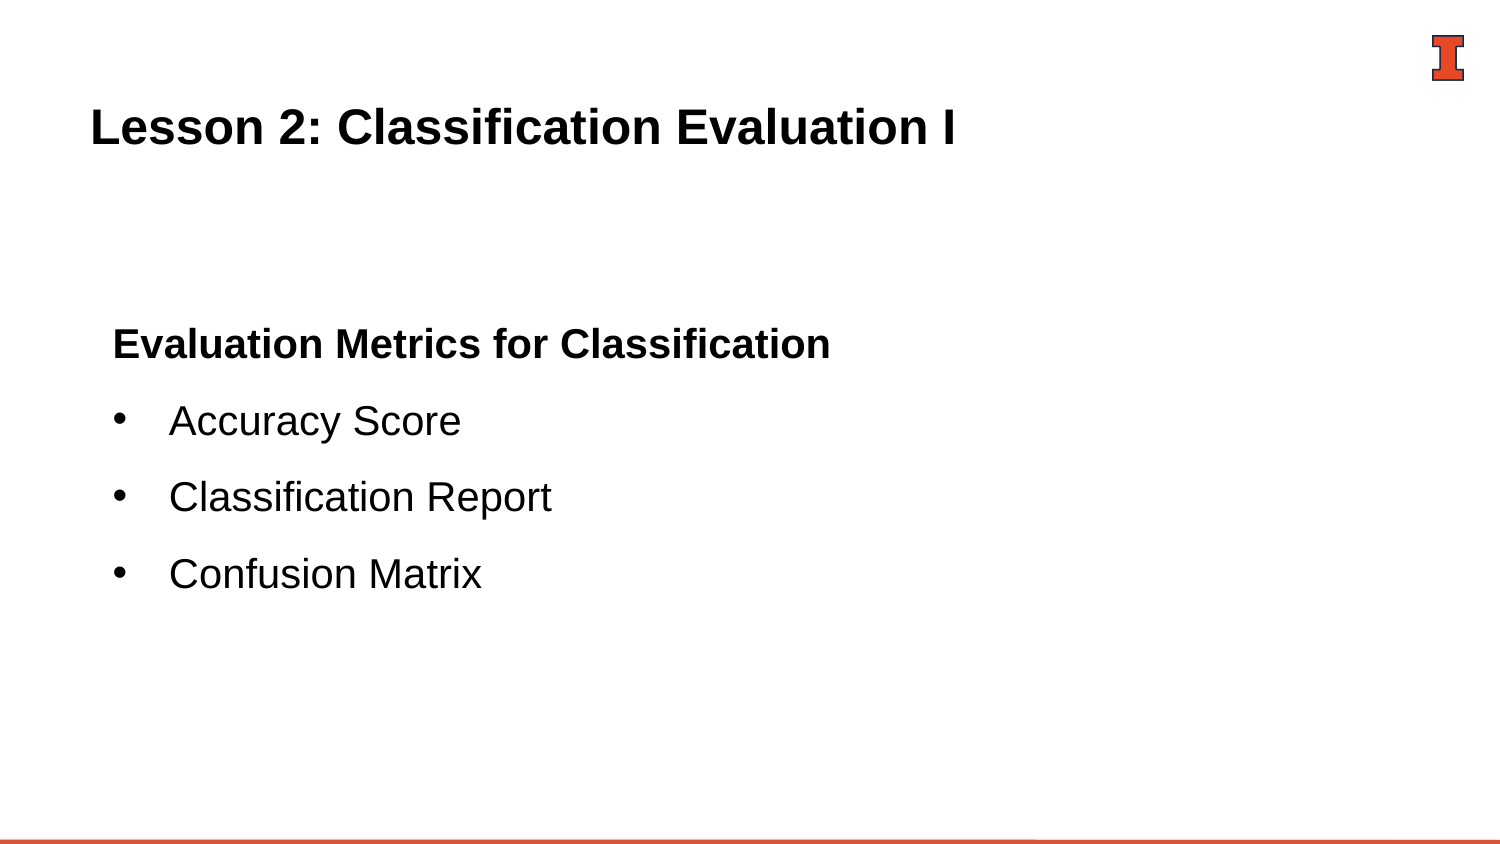

# Lesson 2: Classification Evaluation I
Evaluation Metrics for Classification
Accuracy Score
Classification Report
Confusion Matrix